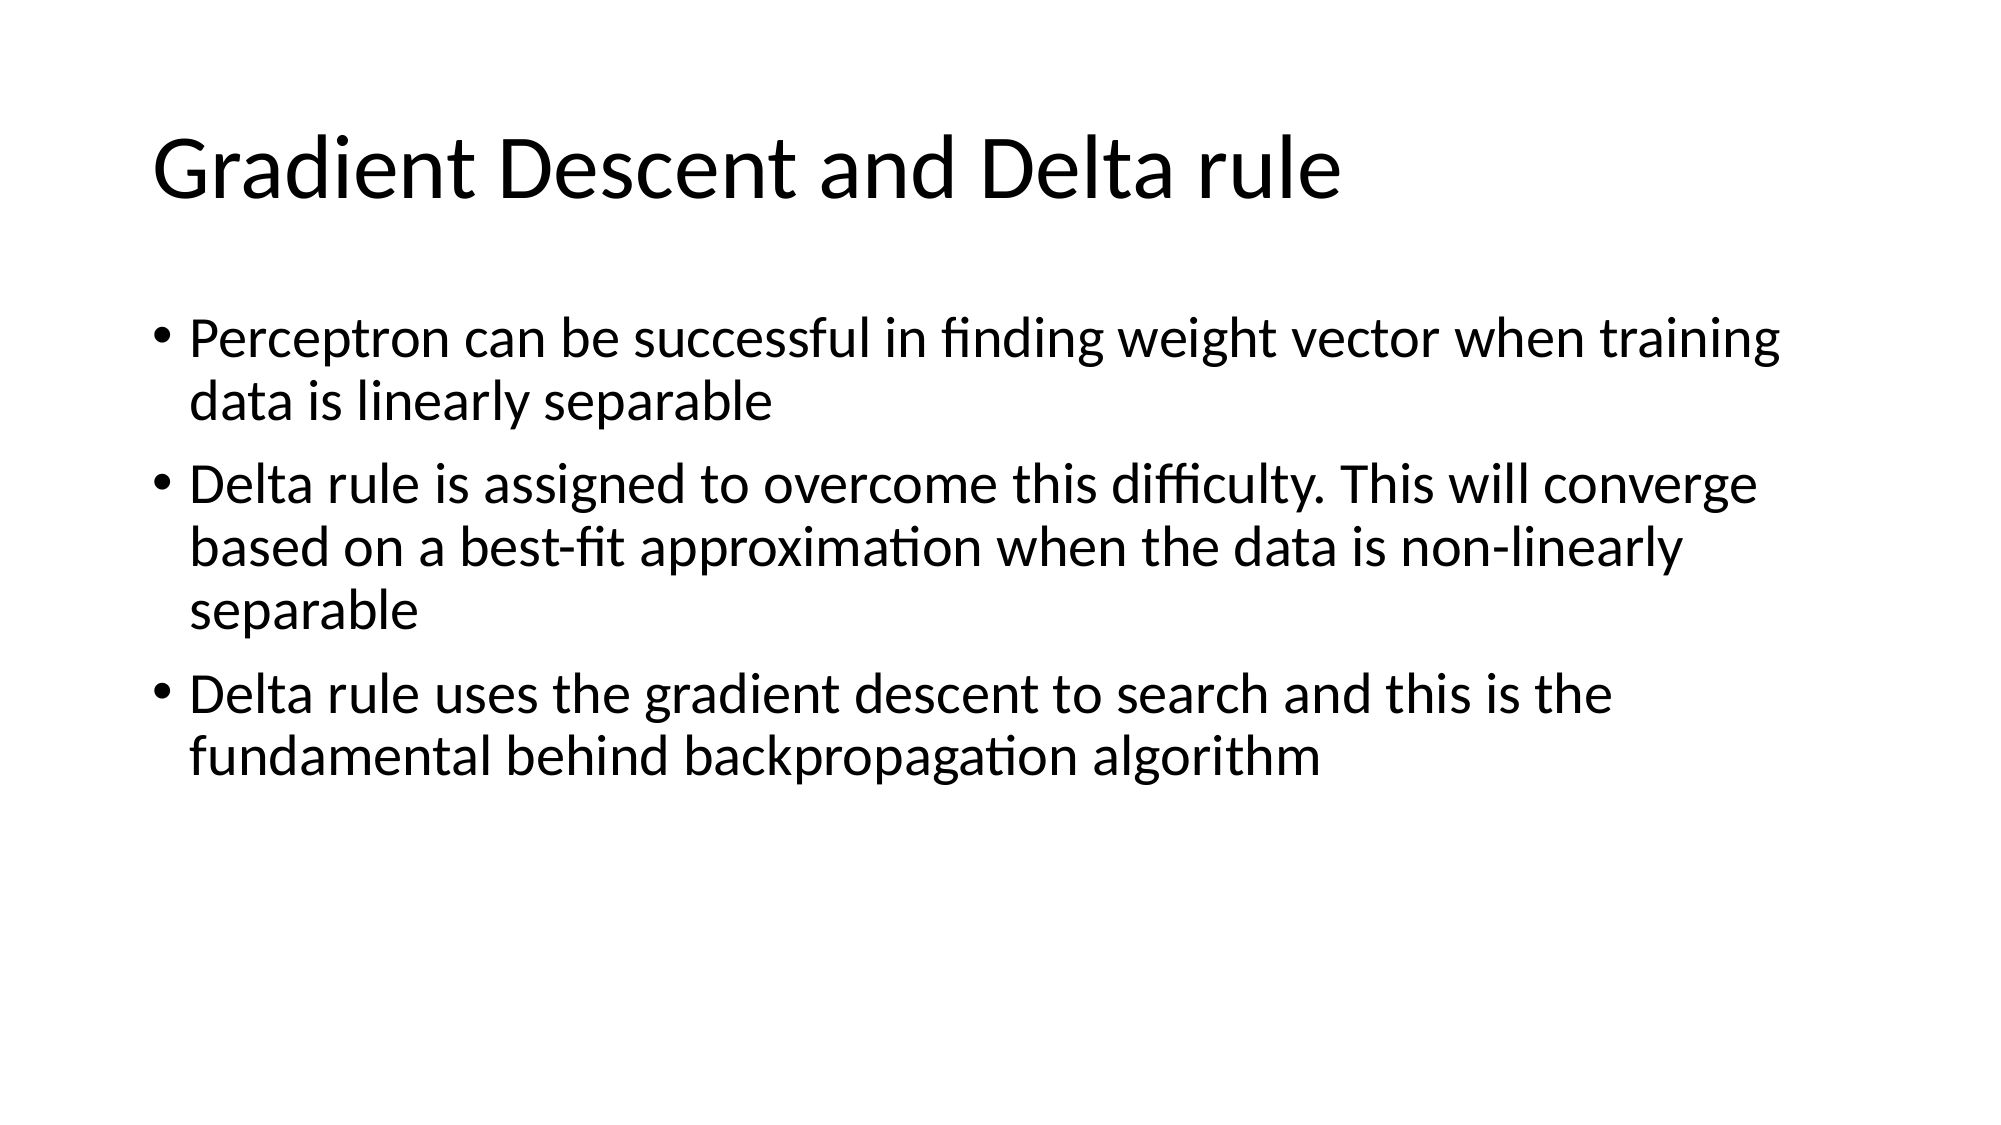

# Gradient Descent and Delta rule
Perceptron can be successful in finding weight vector when training data is linearly separable
Delta rule is assigned to overcome this difficulty. This will converge based on a best-fit approximation when the data is non-linearly separable
Delta rule uses the gradient descent to search and this is the fundamental behind backpropagation algorithm